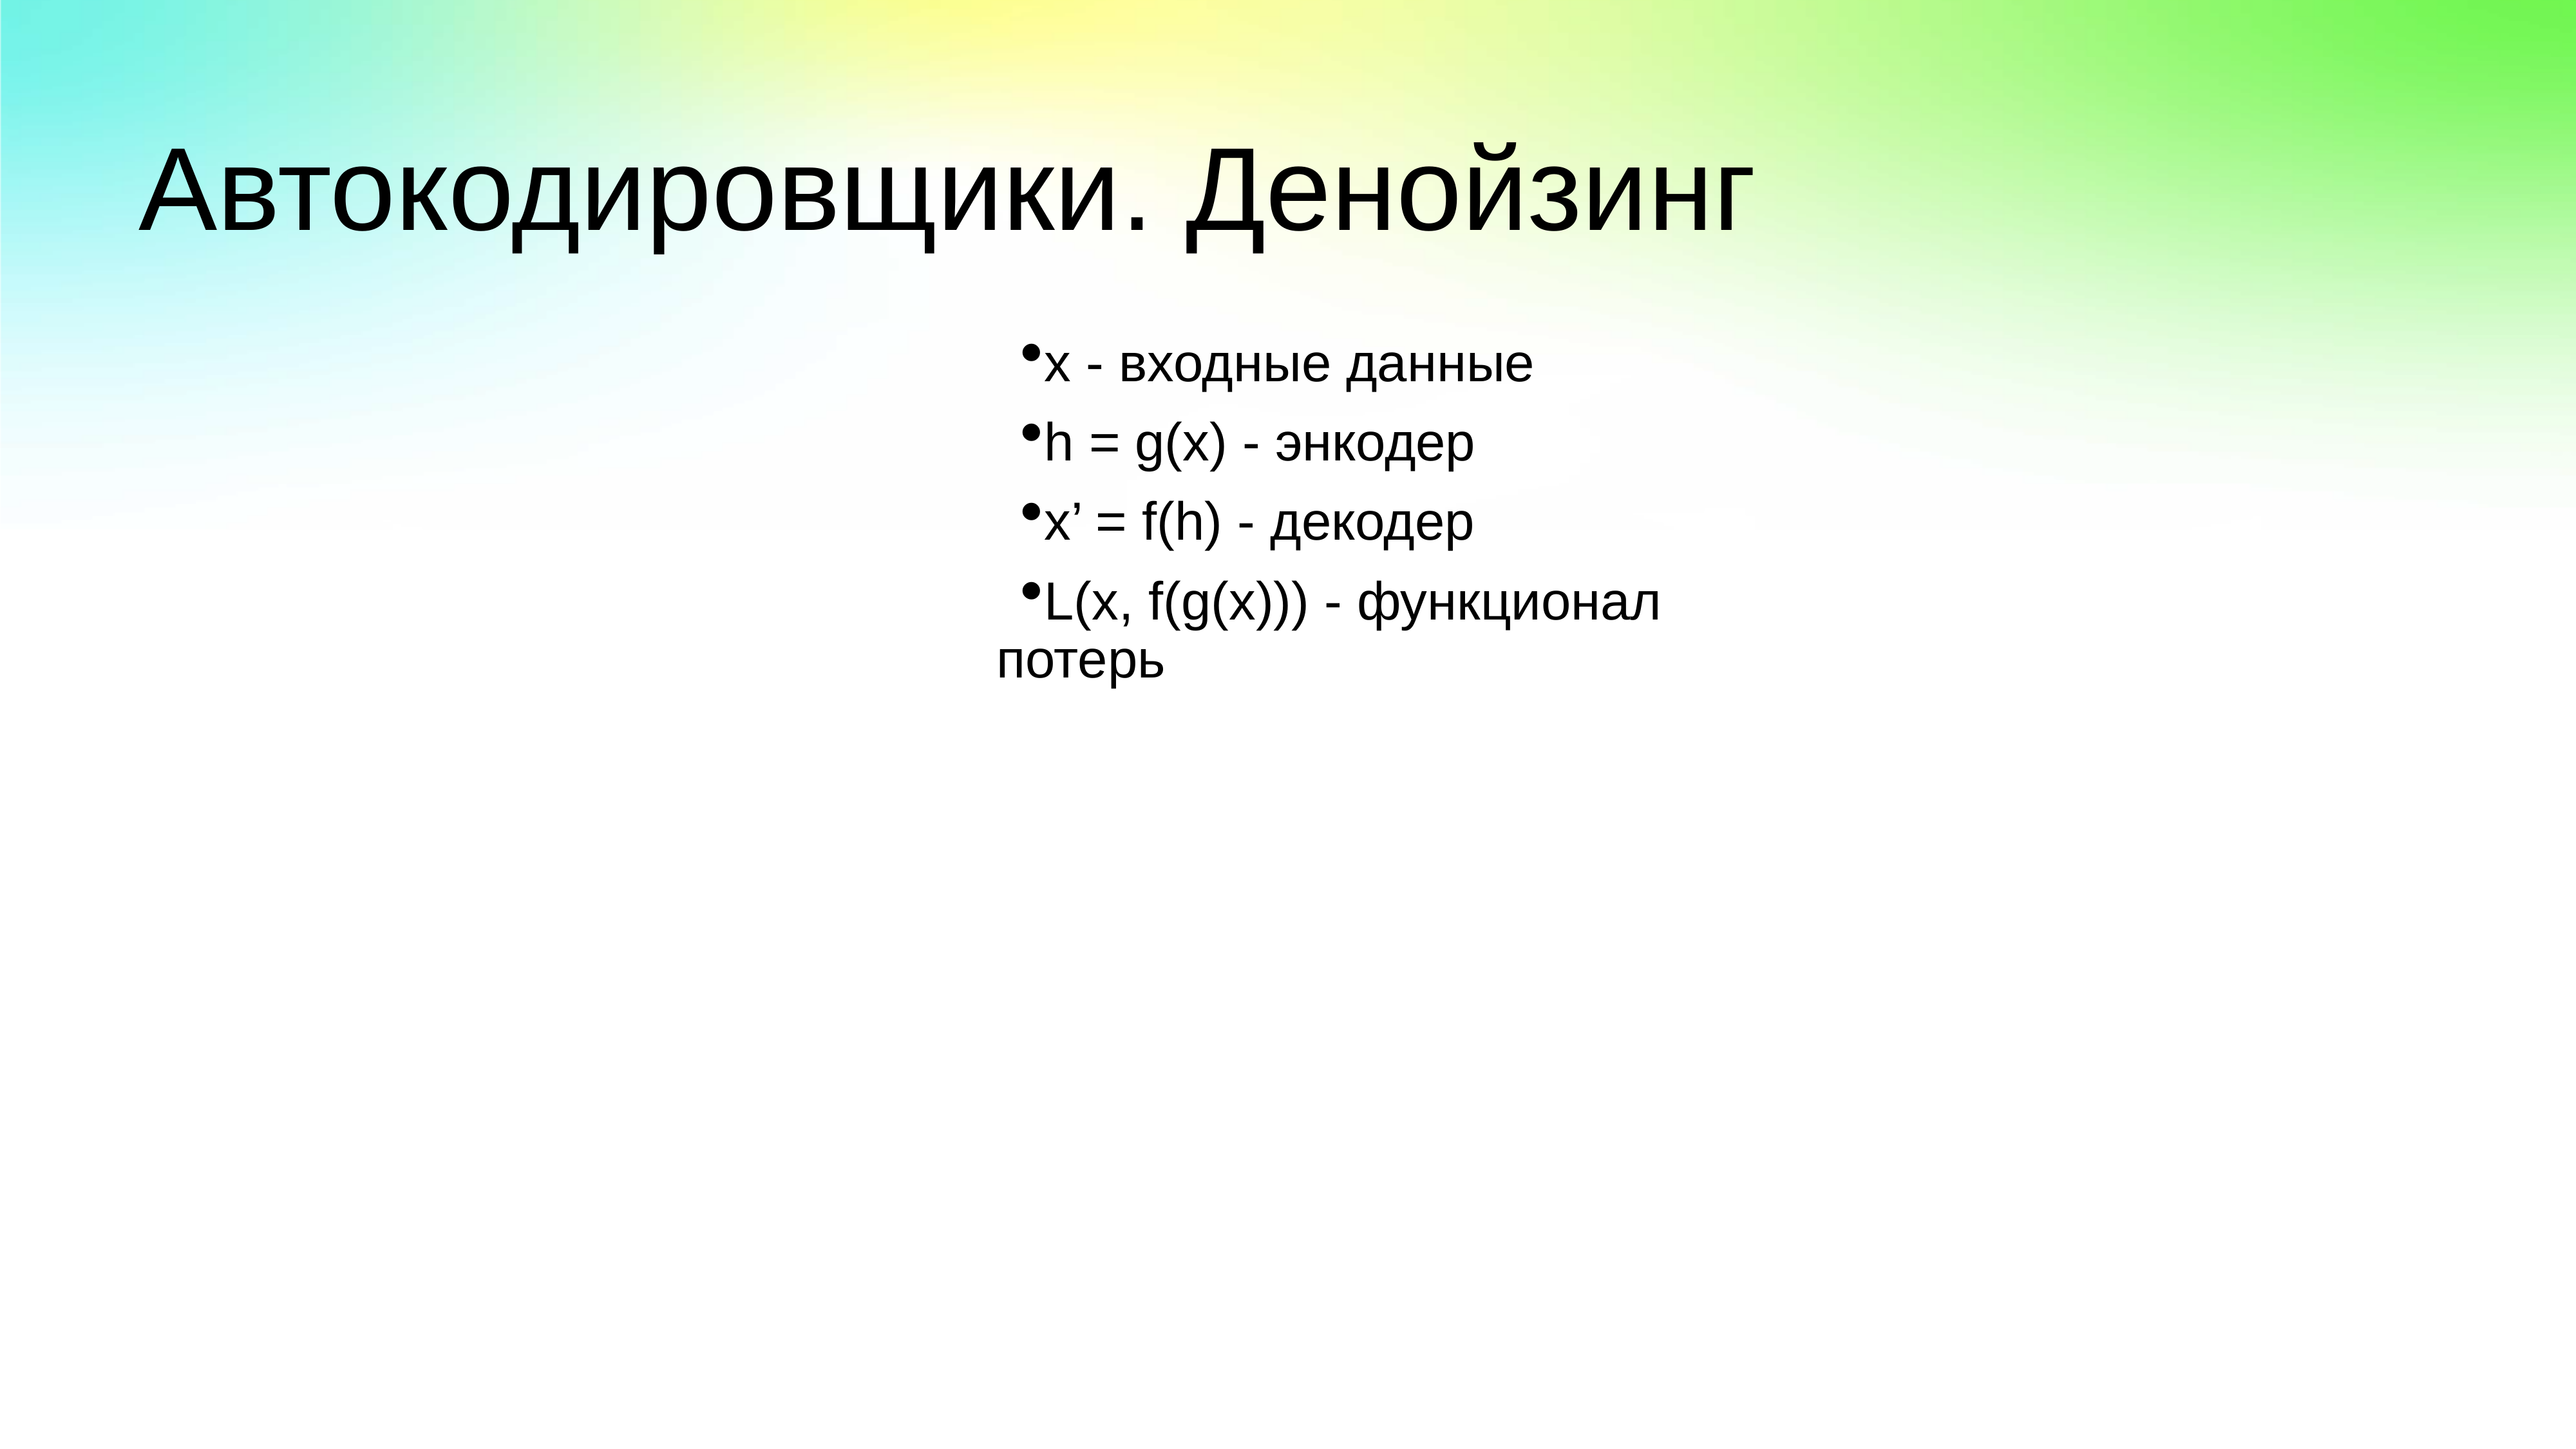

# Автокодировщики. Денойзинг
x - входные данные
h = g(x) - энкодер
x’ = f(h) - декодер
L(x, f(g(x))) - функционал потерь